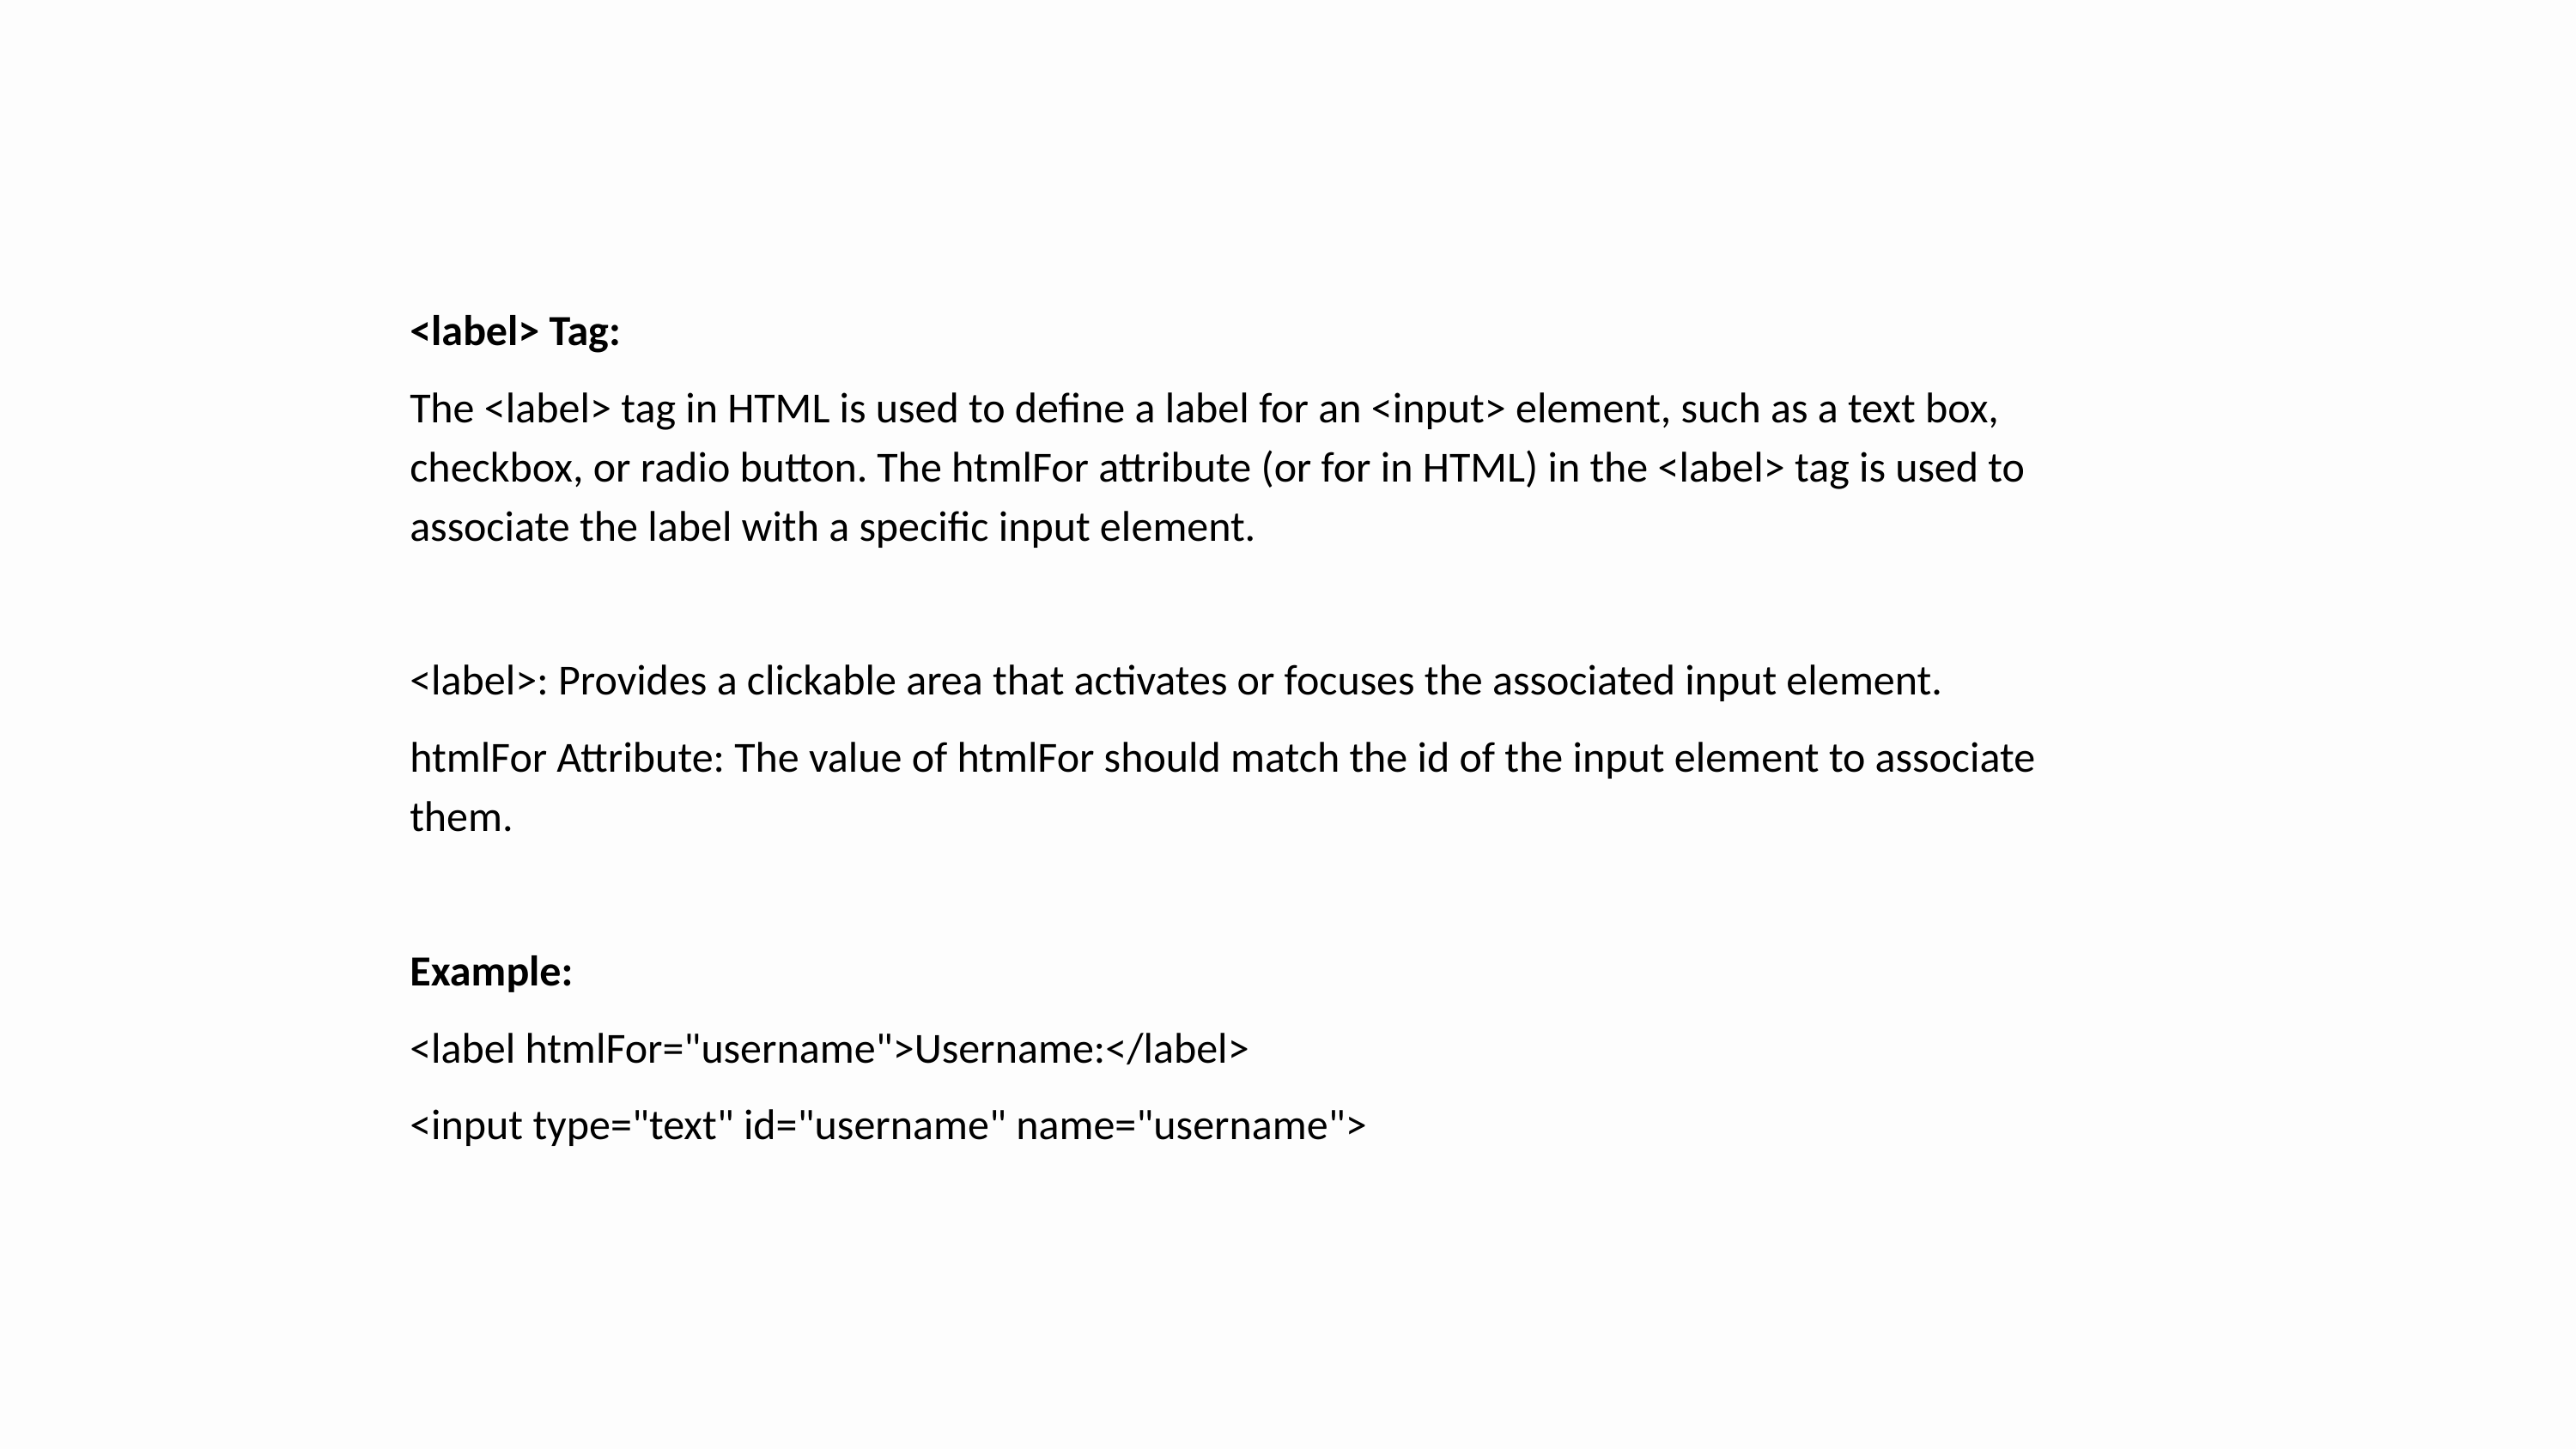

<label> Tag:
The <label> tag in HTML is used to define a label for an <input> element, such as a text box, checkbox, or radio button. The htmlFor attribute (or for in HTML) in the <label> tag is used to associate the label with a specific input element.

<label>: Provides a clickable area that activates or focuses the associated input element.
htmlFor Attribute: The value of htmlFor should match the id of the input element to associate them.

Example:
<label htmlFor="username">Username:</label>
<input type="text" id="username" name="username">